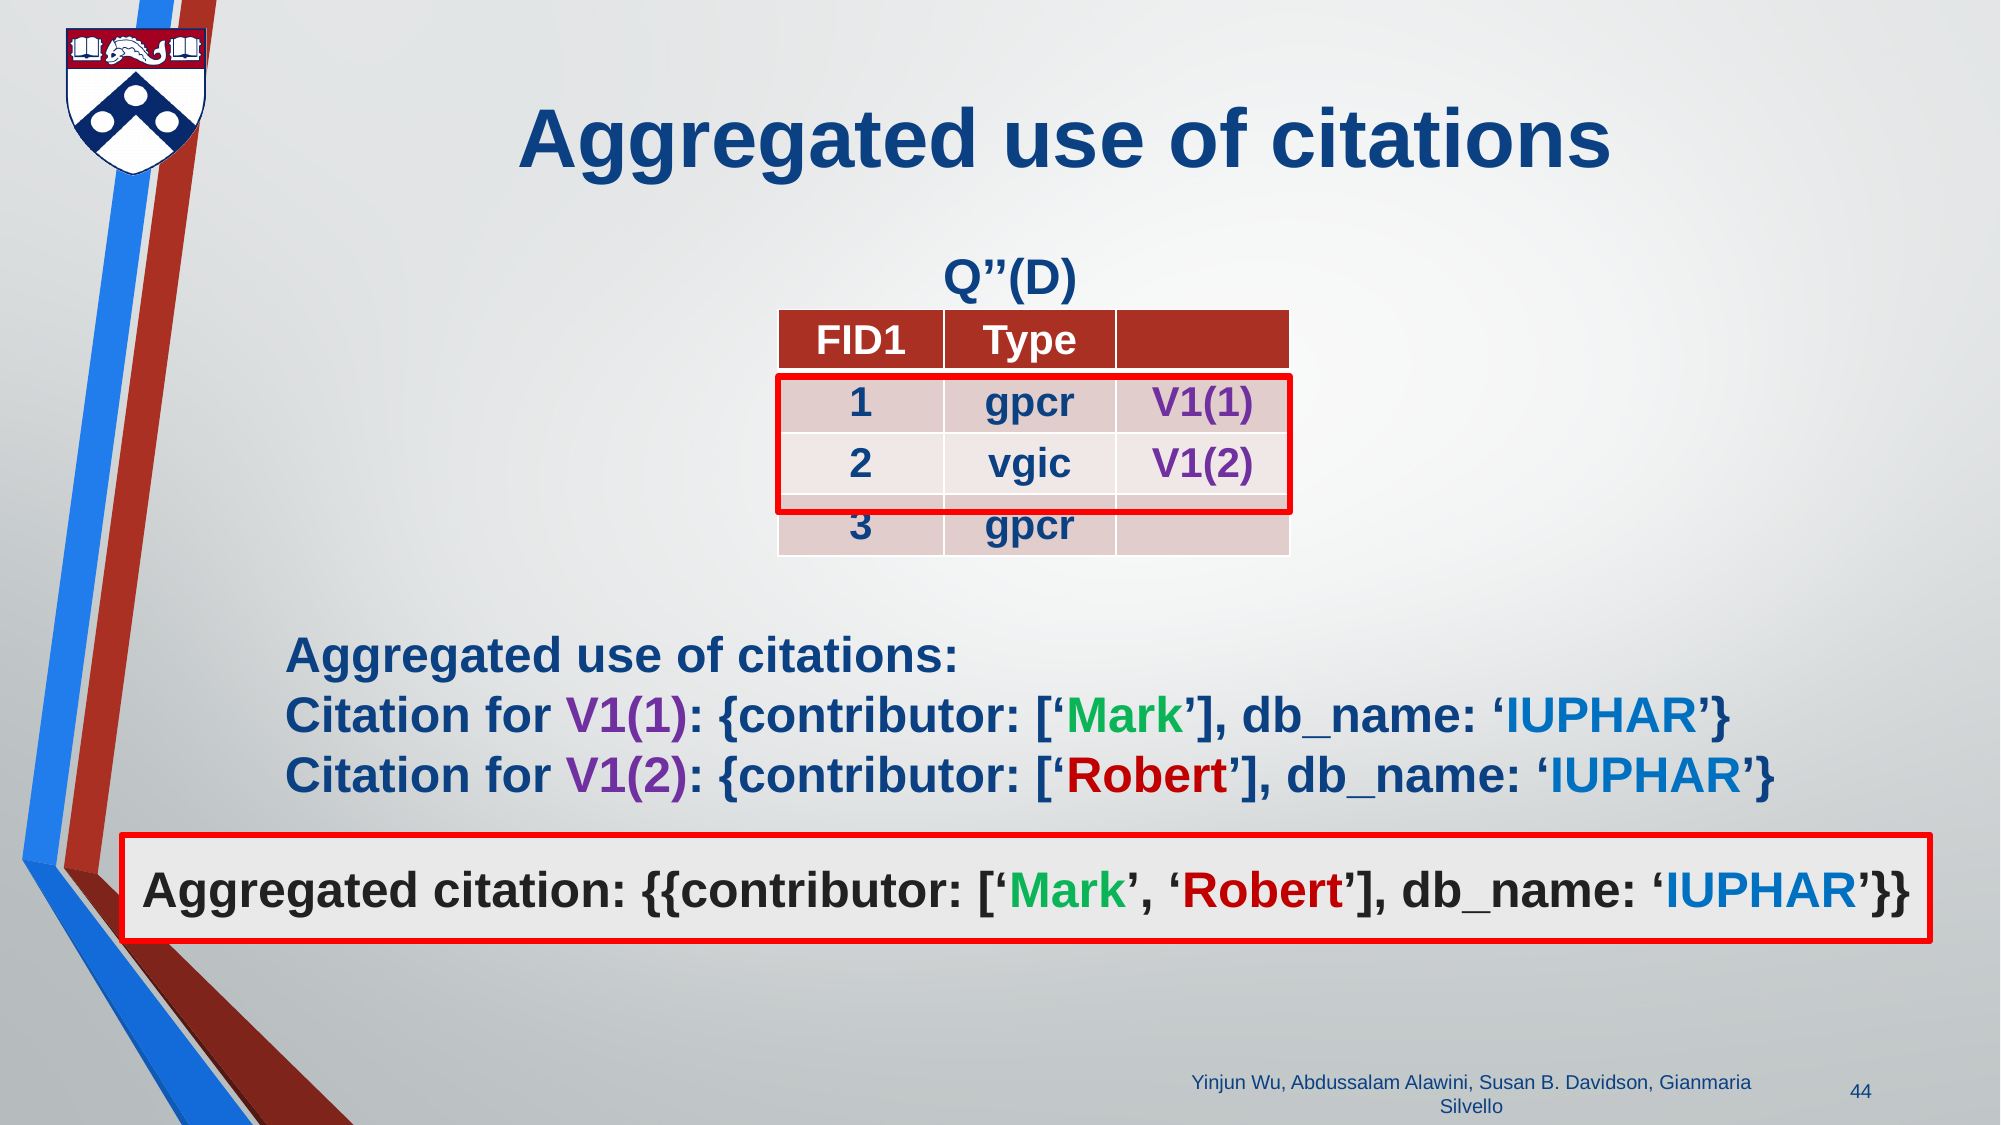

# Aggregated use of citations
Q’’(D)
| FID1 | Type |  |
| --- | --- | --- |
| 1 | gpcr | V1(1) |
| 2 | vgic | V1(2) |
| 3 | gpcr |  |

Aggregated use of citations:
Citation for V1(1): {contributor: [‘Mark’], db_name: ‘IUPHAR’}
Citation for V1(2): {contributor: [‘Robert’], db_name: ‘IUPHAR’}
Aggregated citation: {{contributor: [‘Mark’, ‘Robert’], db_name: ‘IUPHAR’}}
44